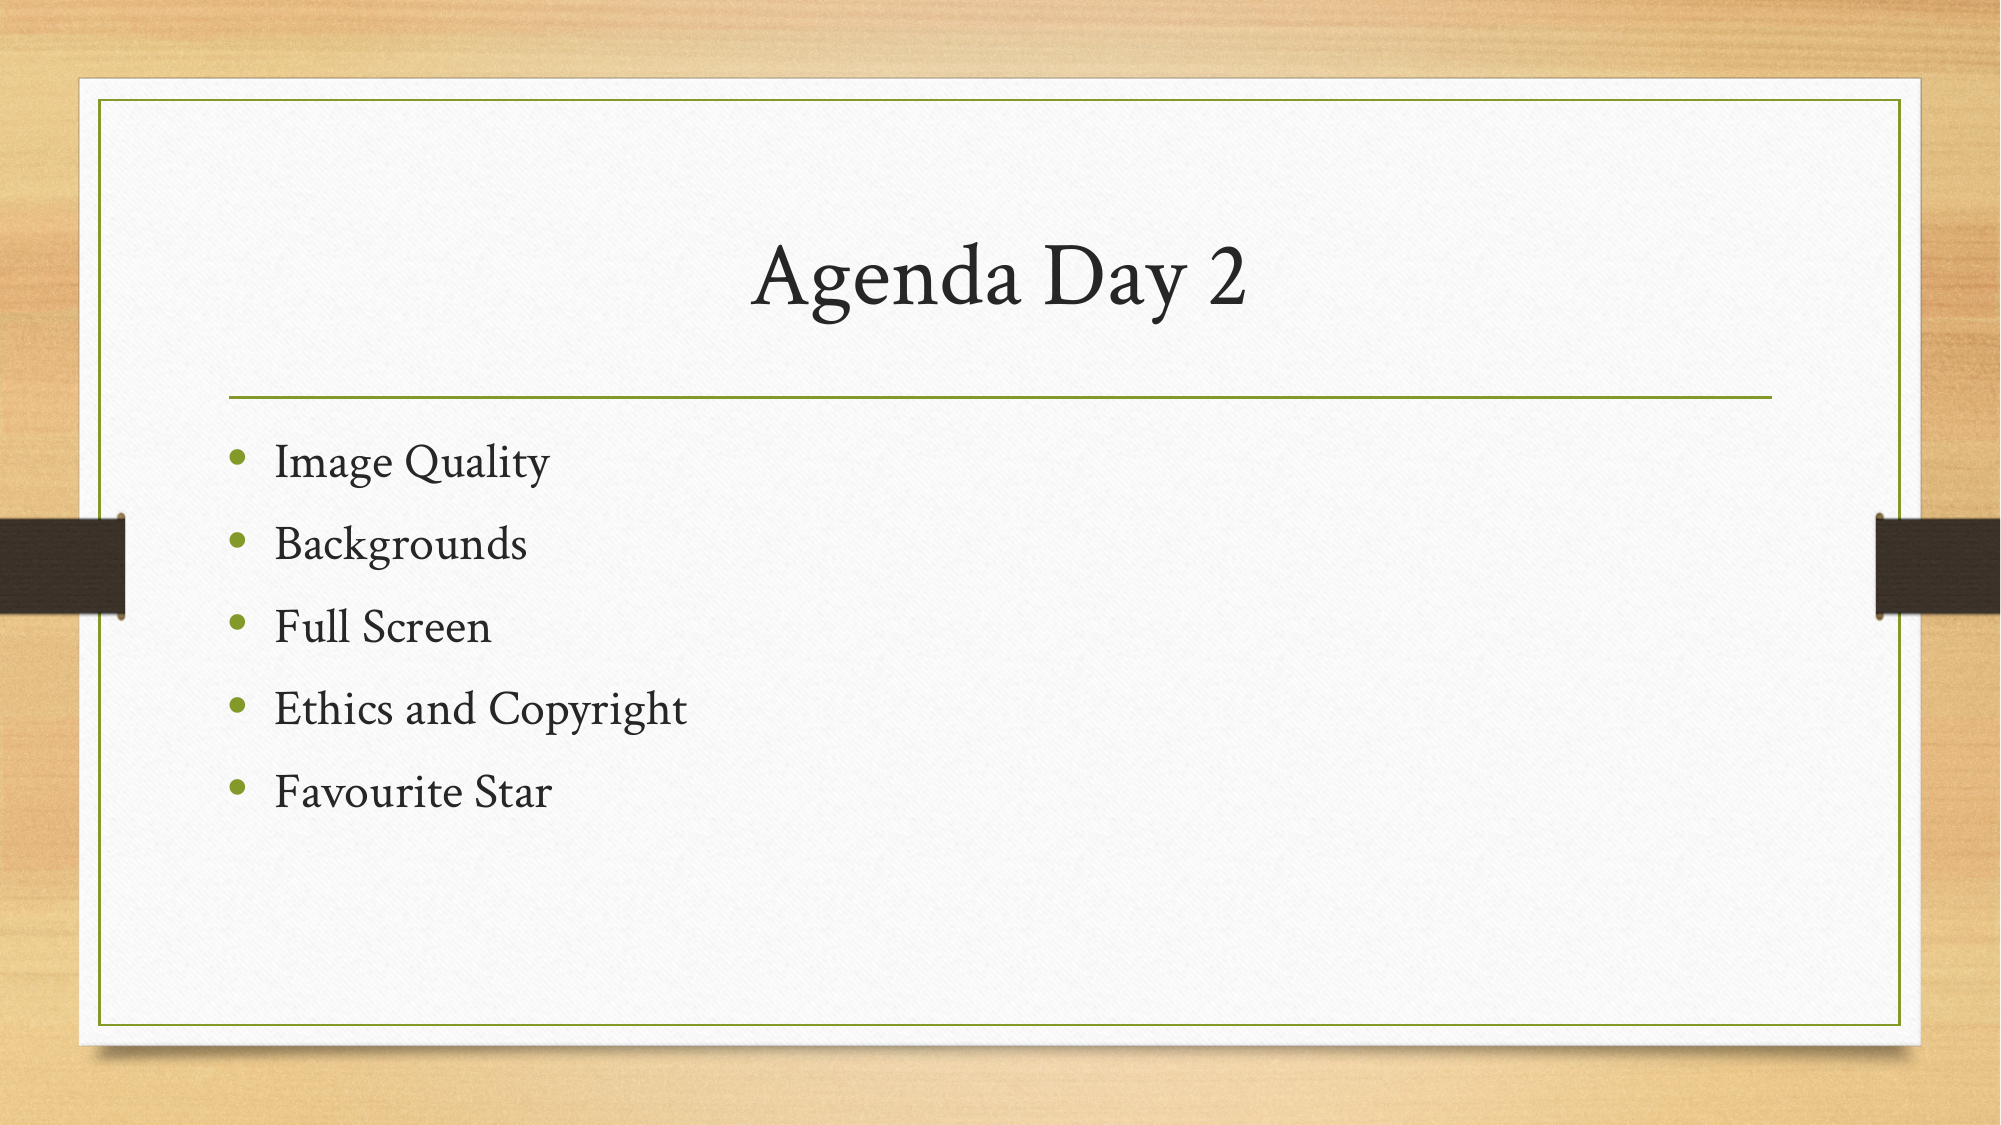

# Agenda Day 2
Image Quality
Backgrounds
Full Screen
Ethics and Copyright
Favourite Star